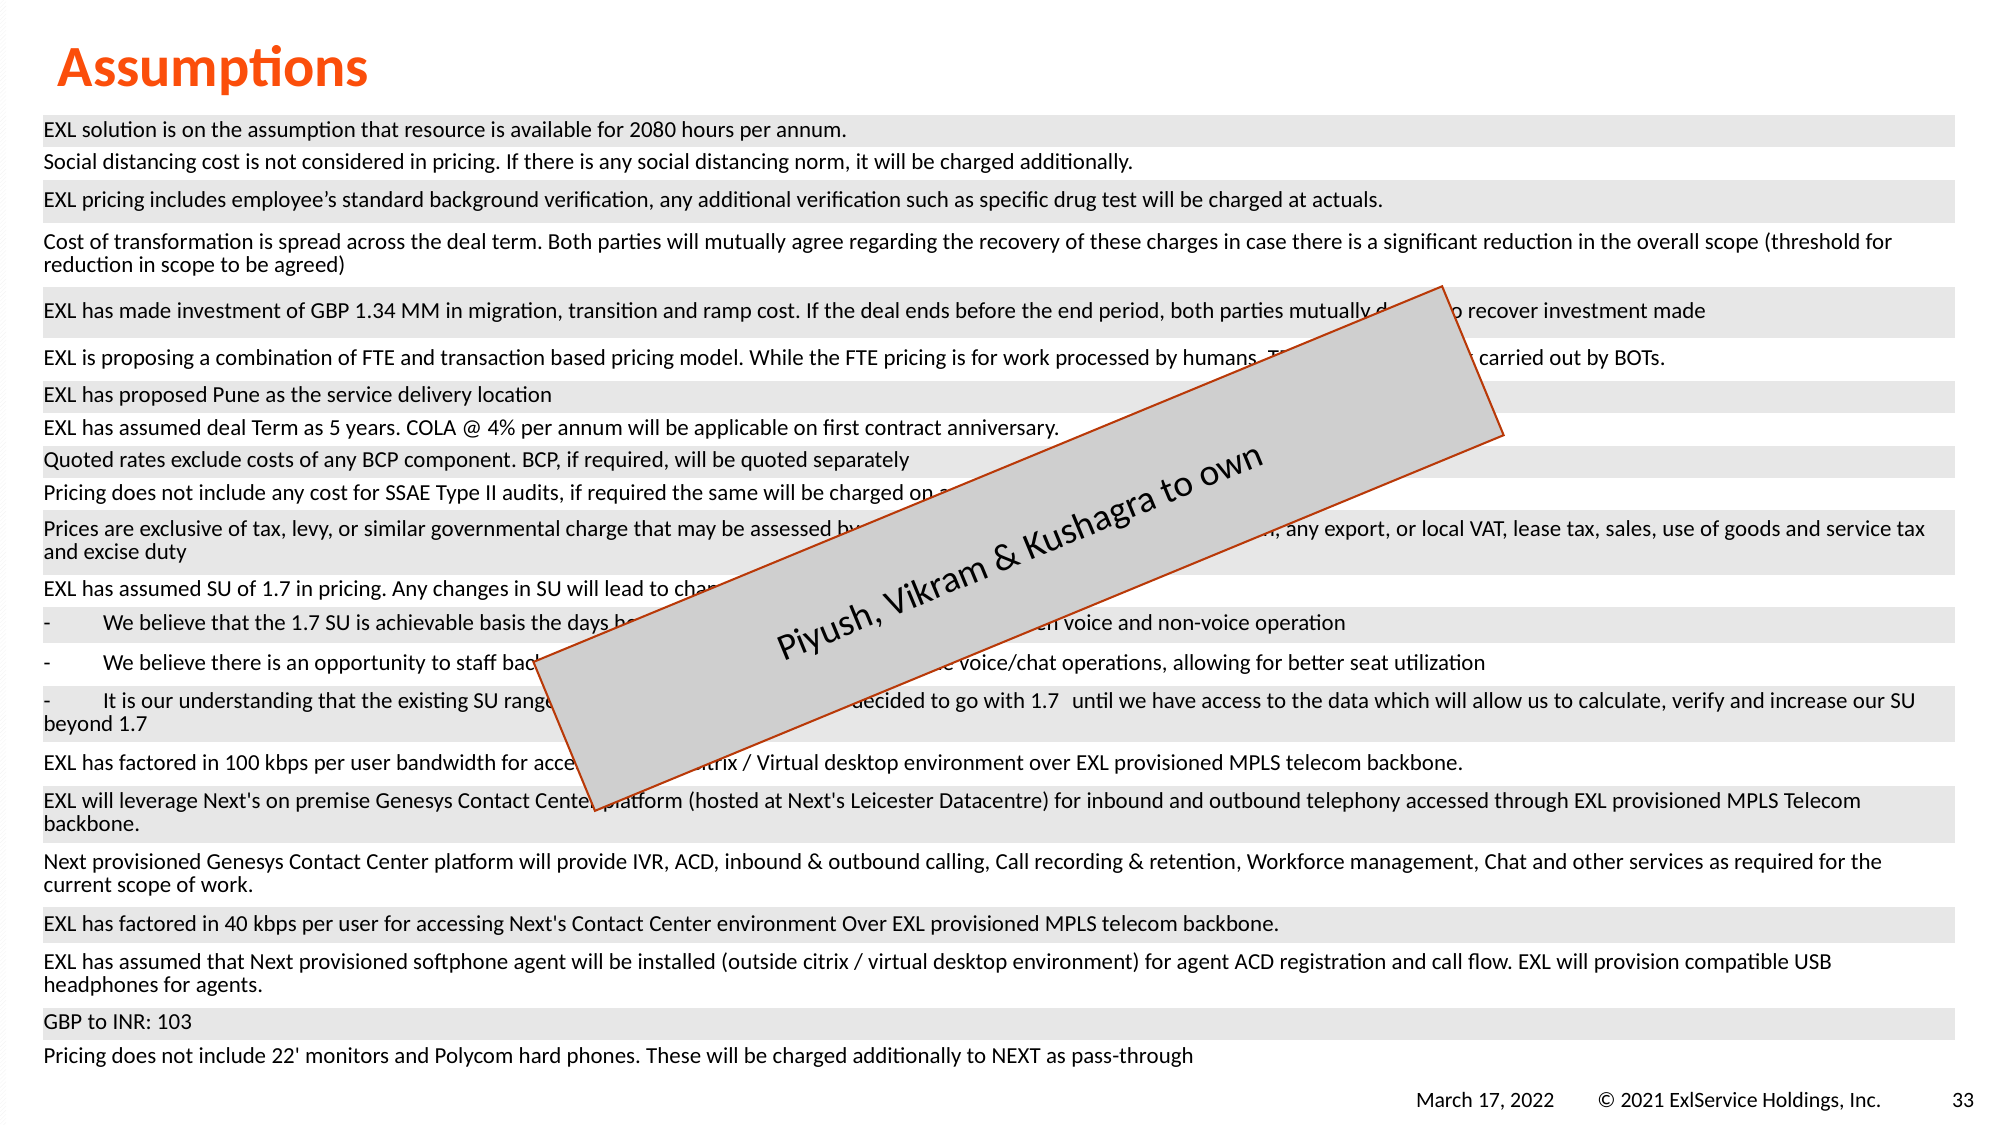

Assumptions
| EXL solution is on the assumption that resource is available for 2080 hours per annum. |
| --- |
| Social distancing cost is not considered in pricing. If there is any social distancing norm, it will be charged additionally. |
| EXL pricing includes employee’s standard background verification, any additional verification such as specific drug test will be charged at actuals. |
| Cost of transformation is spread across the deal term. Both parties will mutually agree regarding the recovery of these charges in case there is a significant reduction in the overall scope (threshold for reduction in scope to be agreed) |
| EXL has made investment of GBP 1.34 MM in migration, transition and ramp cost. If the deal ends before the end period, both parties mutually decide to recover investment made |
| EXL is proposing a combination of FTE and transaction based pricing model. While the FTE pricing is for work processed by humans, TBP will apply to work carried out by BOTs. |
| EXL has proposed Pune as the service delivery location |
| EXL has assumed deal Term as 5 years. COLA @ 4% per annum will be applicable on first contract anniversary. |
| Quoted rates exclude costs of any BCP component. BCP, if required, will be quoted separately |
| Pricing does not include any cost for SSAE Type II audits, if required the same will be charged on actual |
| Prices are exclusive of tax, levy, or similar governmental charge that may be assessed by any jurisdiction, including without limitation, any export, or local VAT, lease tax, sales, use of goods and service tax and excise duty |
| EXL has assumed SU of 1.7 in pricing. Any changes in SU will lead to change in the rate card provided above. |
| -          We believe that the 1.7 SU is achievable basis the days hours of operations as well as the split between voice and non-voice operation |
| -          We believe there is an opportunity to staff back office operation during lean intervals of the voice/chat operations, allowing for better seat utilization |
| -          It is our understanding that the existing SU ranges between 1.7-1.8 and we have decided to go with 1.7  until we have access to the data which will allow us to calculate, verify and increase our SU beyond 1.7 |
| EXL has factored in 100 kbps per user bandwidth for accessing Next's Citrix / Virtual desktop environment over EXL provisioned MPLS telecom backbone. |
| EXL will leverage Next's on premise Genesys Contact Center platform (hosted at Next's Leicester Datacentre) for inbound and outbound telephony accessed through EXL provisioned MPLS Telecom backbone. |
| Next provisioned Genesys Contact Center platform will provide IVR, ACD, inbound & outbound calling, Call recording & retention, Workforce management, Chat and other services as required for the current scope of work. |
| EXL has factored in 40 kbps per user for accessing Next's Contact Center environment Over EXL provisioned MPLS telecom backbone. |
| EXL has assumed that Next provisioned softphone agent will be installed (outside citrix / virtual desktop environment) for agent ACD registration and call flow. EXL will provision compatible USB headphones for agents. |
| GBP to INR: 103 |
| Pricing does not include 22' monitors and Polycom hard phones. These will be charged additionally to NEXT as pass-through |
Piyush, Vikram & Kushagra to own
March 17, 2022
© 2021 ExlService Holdings, Inc.
33